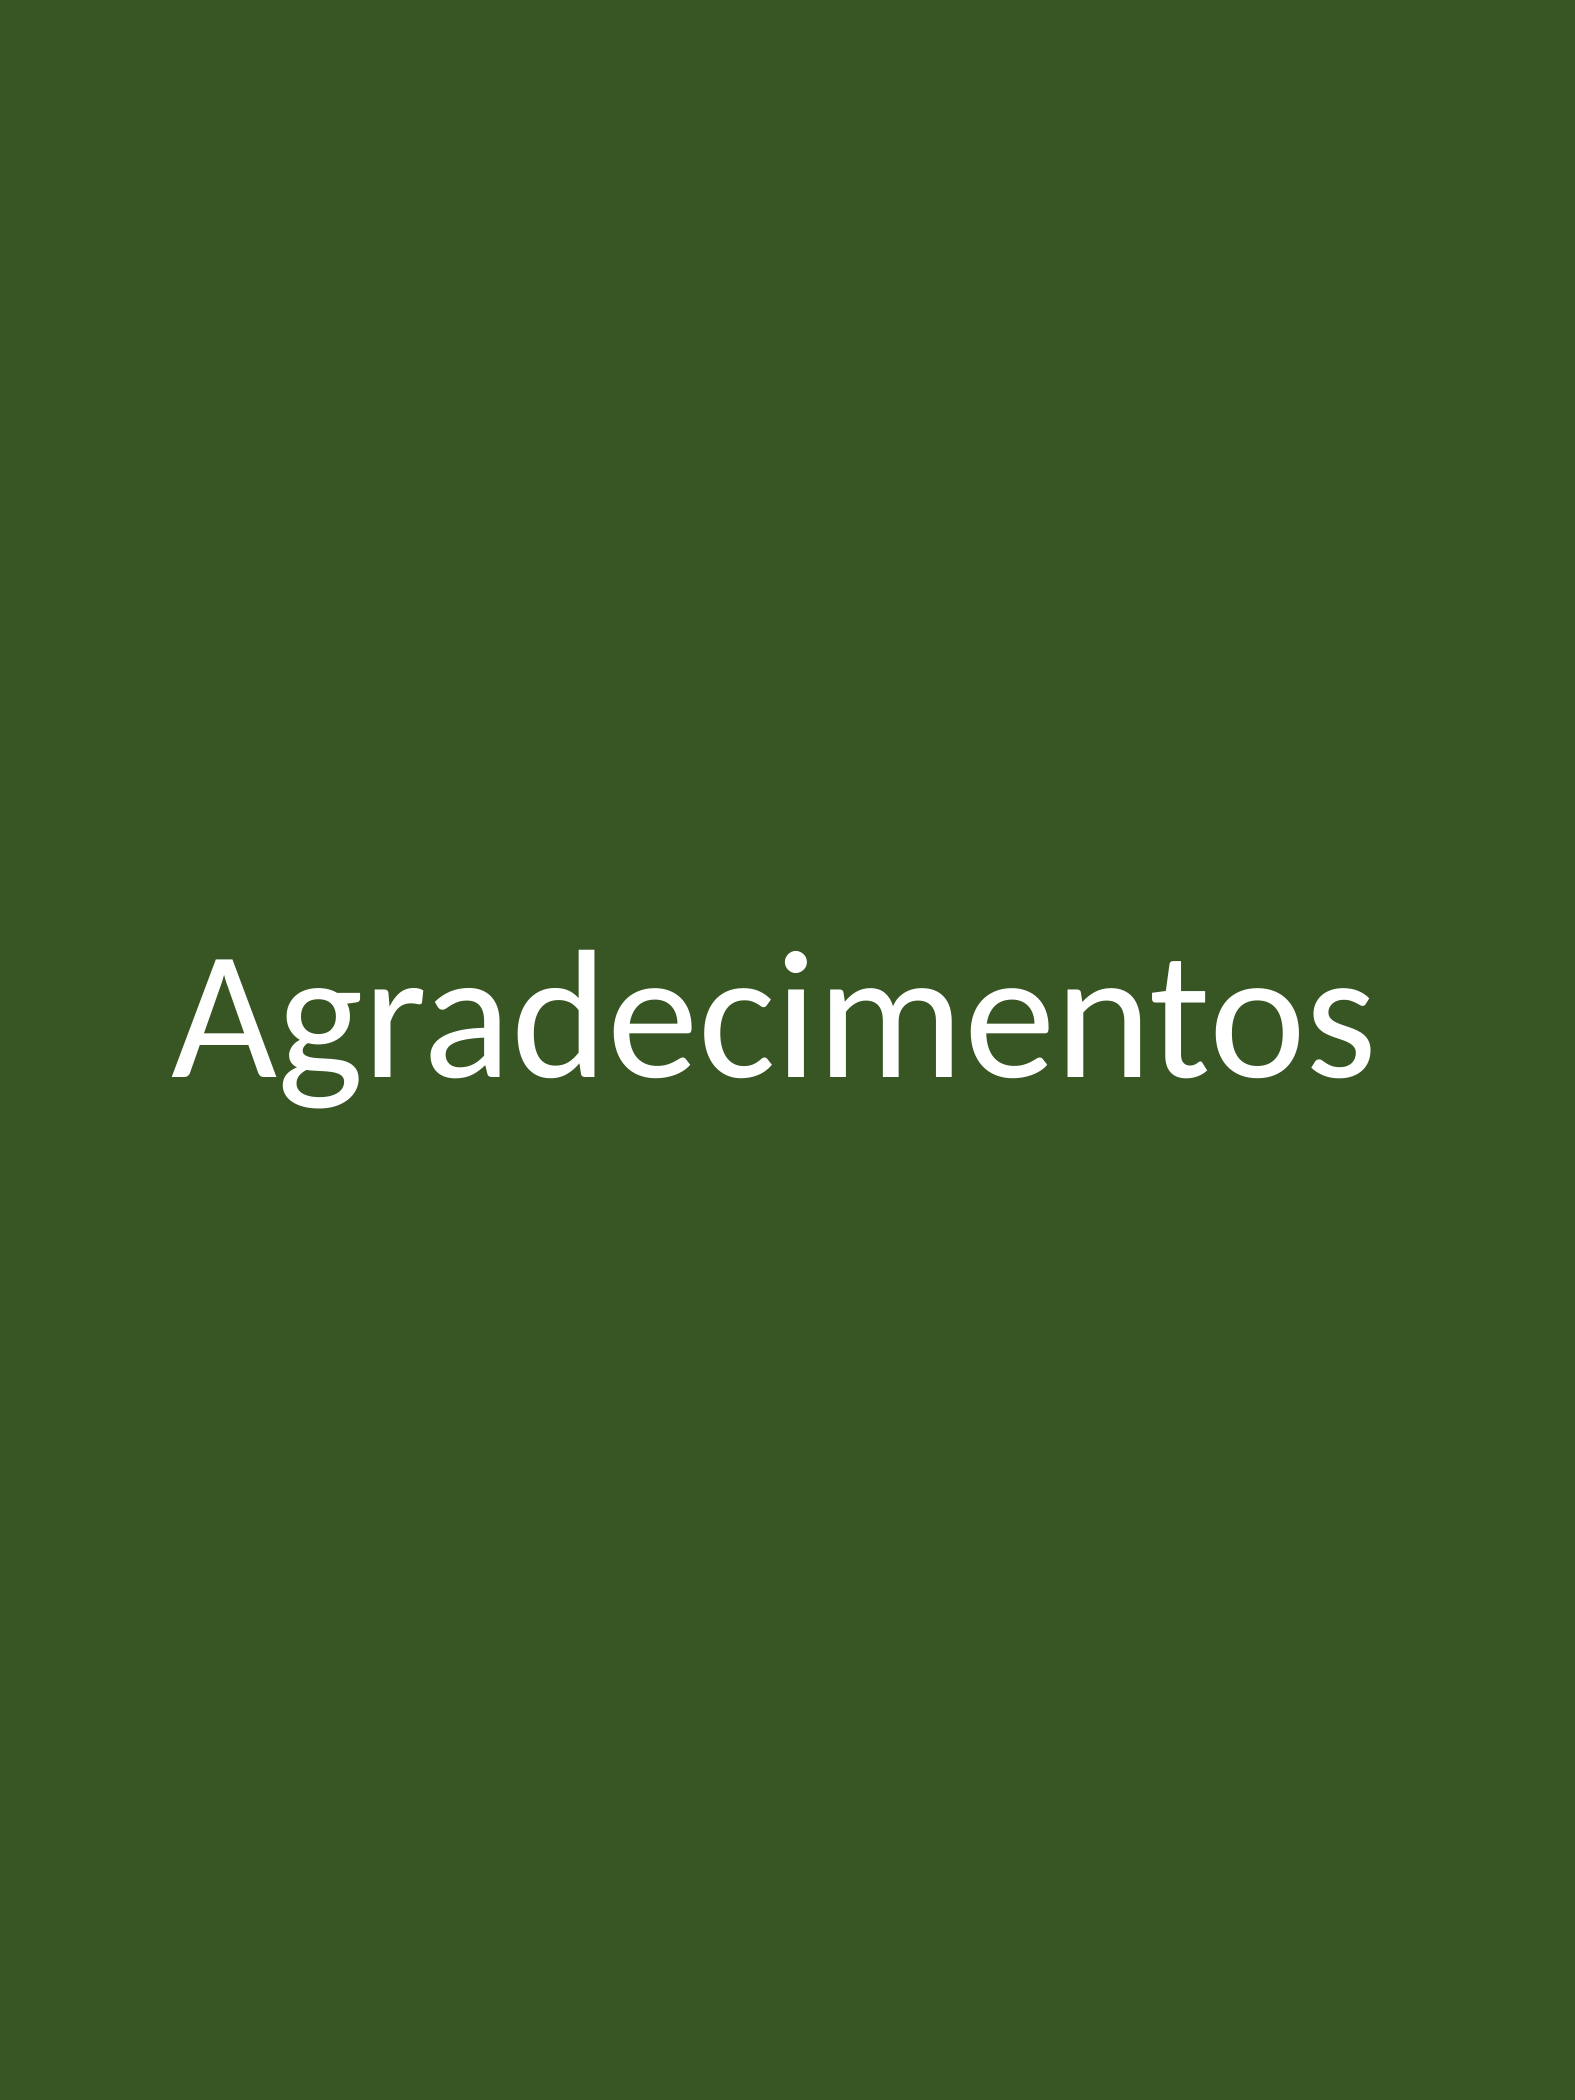

#

Agradecimentos
Lógica de Programação como gamer - Paulo Alves
37